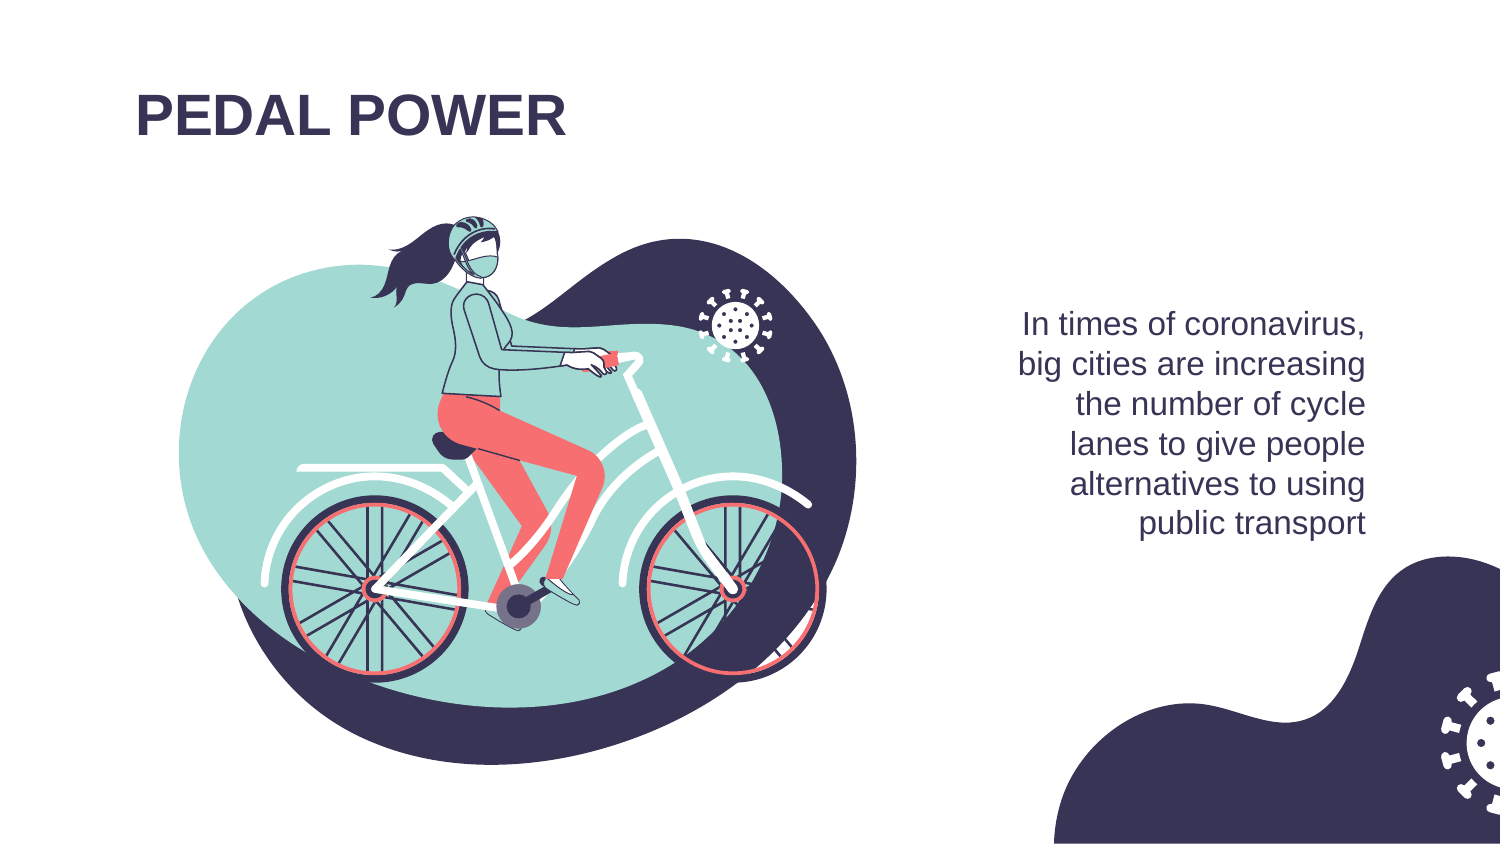

# PEDAL POWER

In times of coronavirus, big cities are increasing the number of cycle lanes to give people alternatives to using public transport